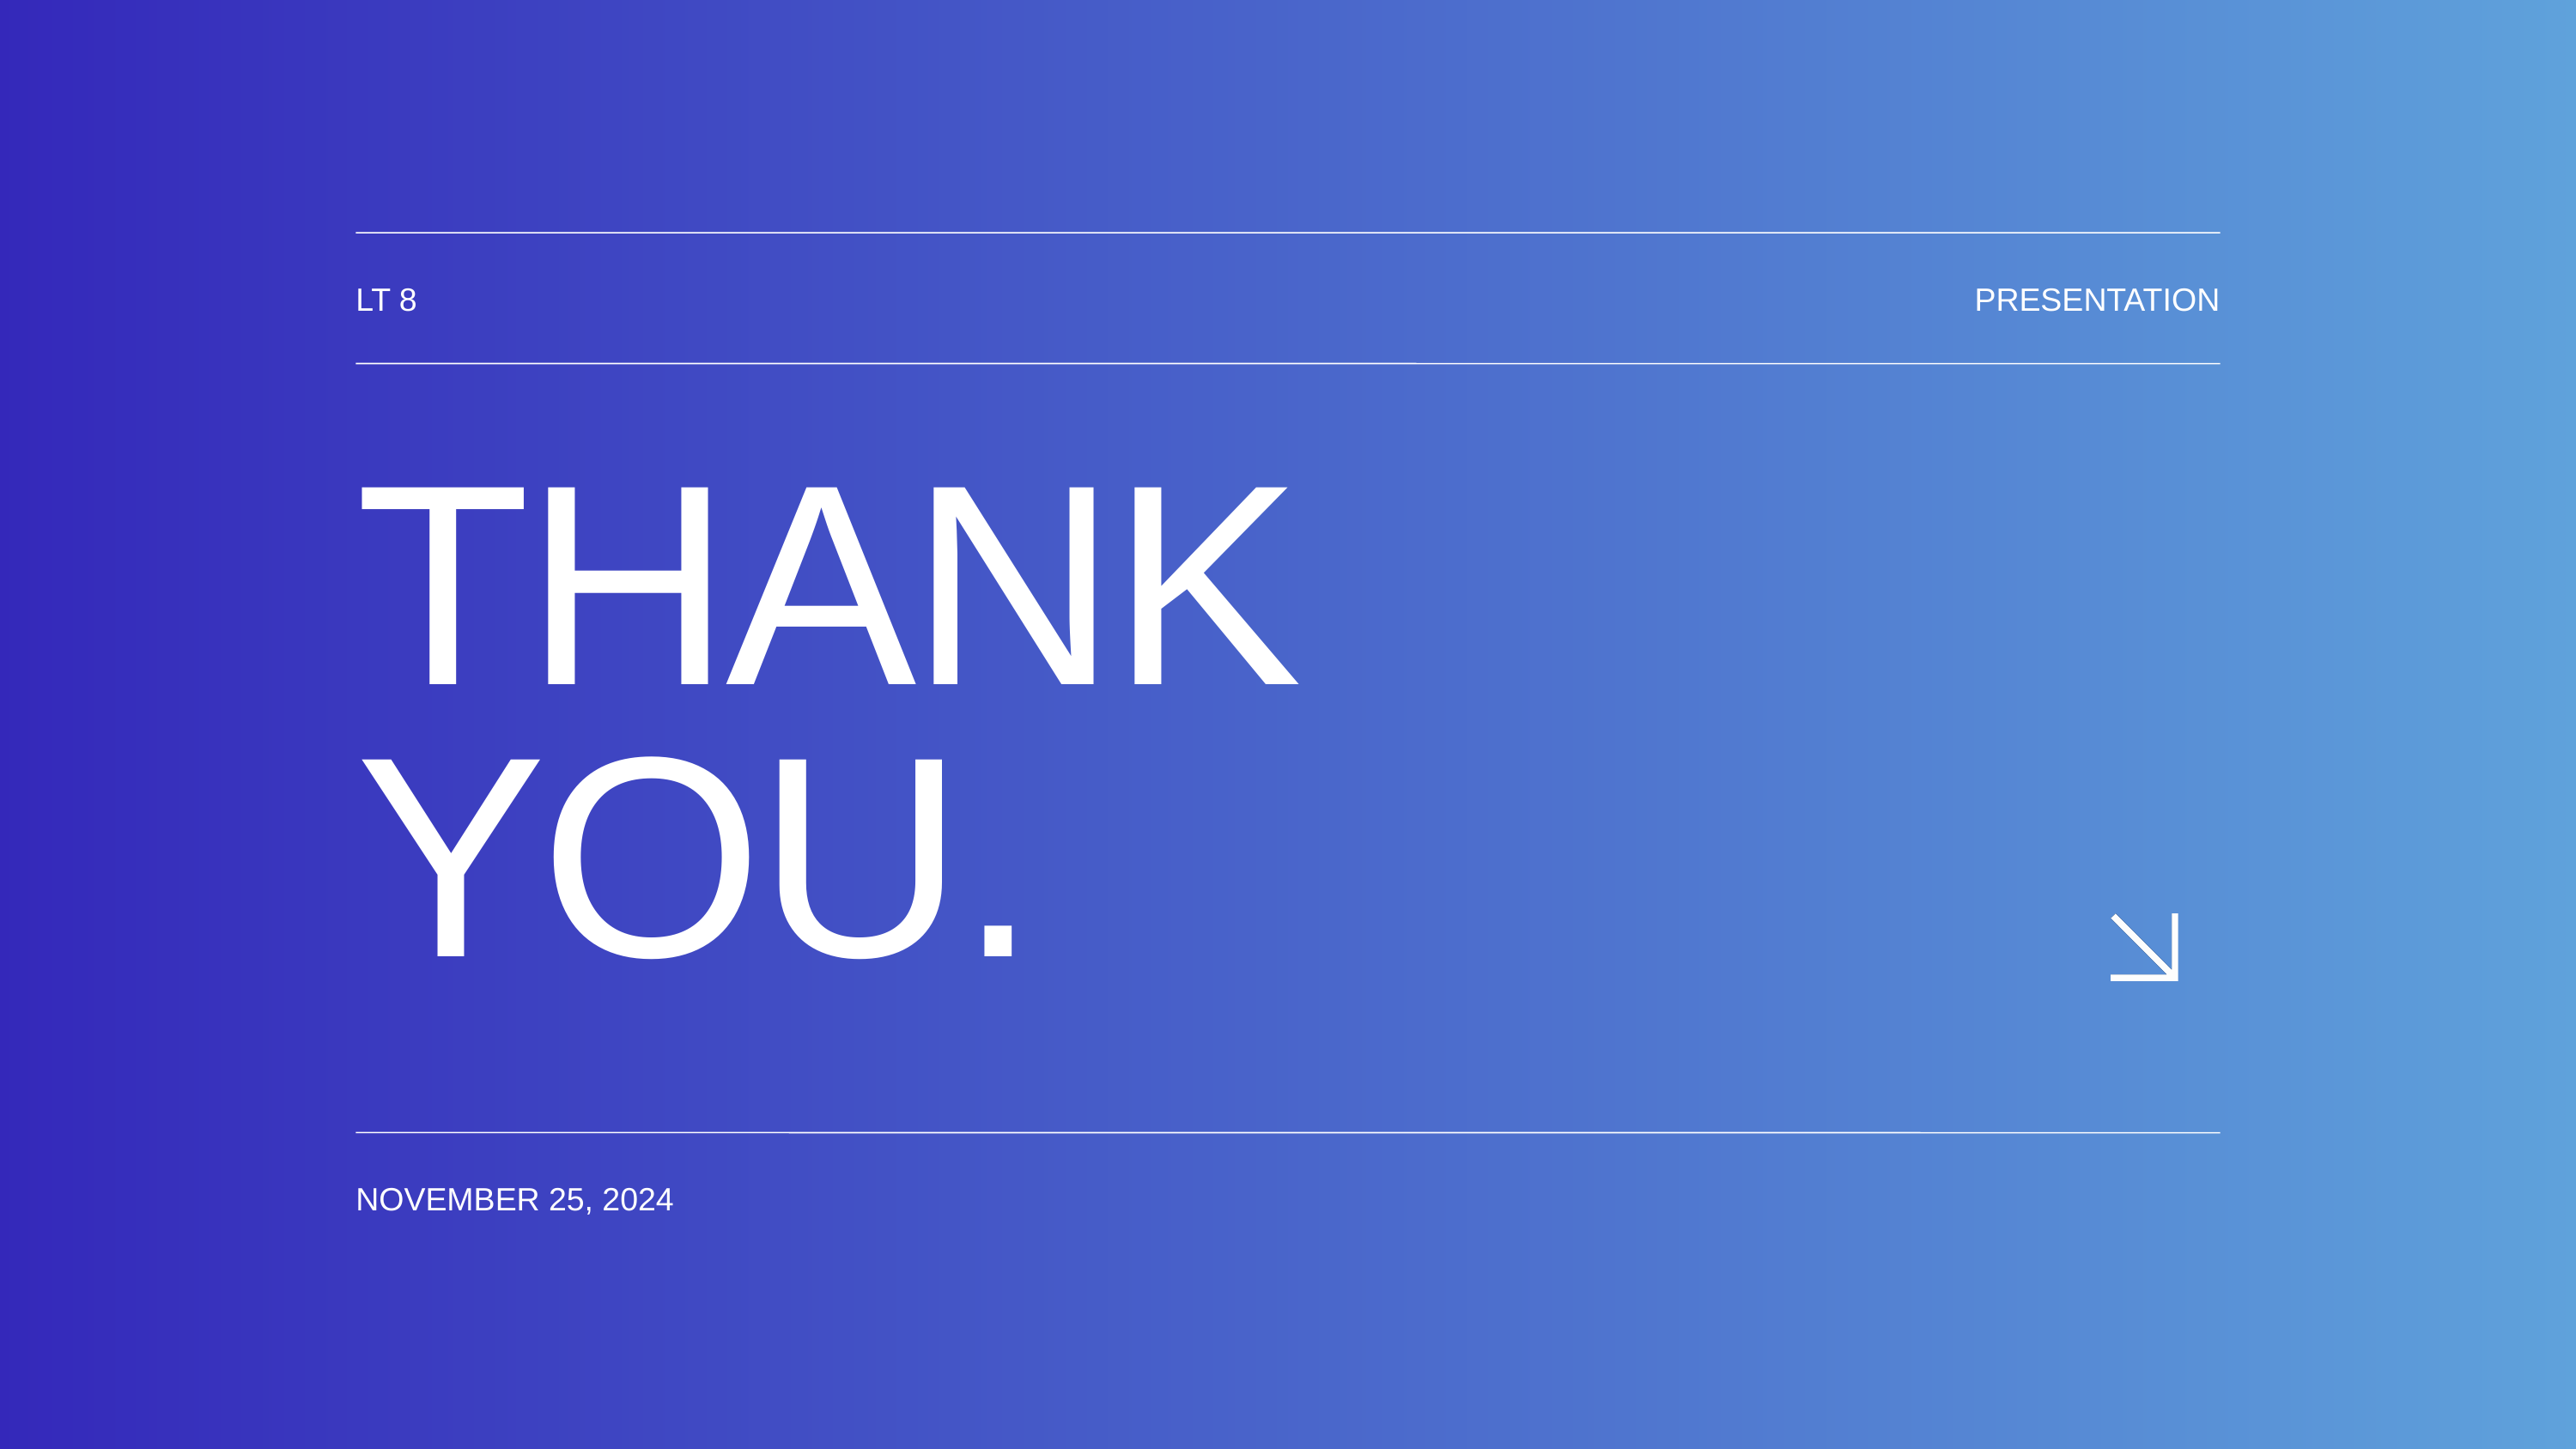

LT 8
PRESENTATION

THANK
YOU.

NOVEMBER 25, 2024